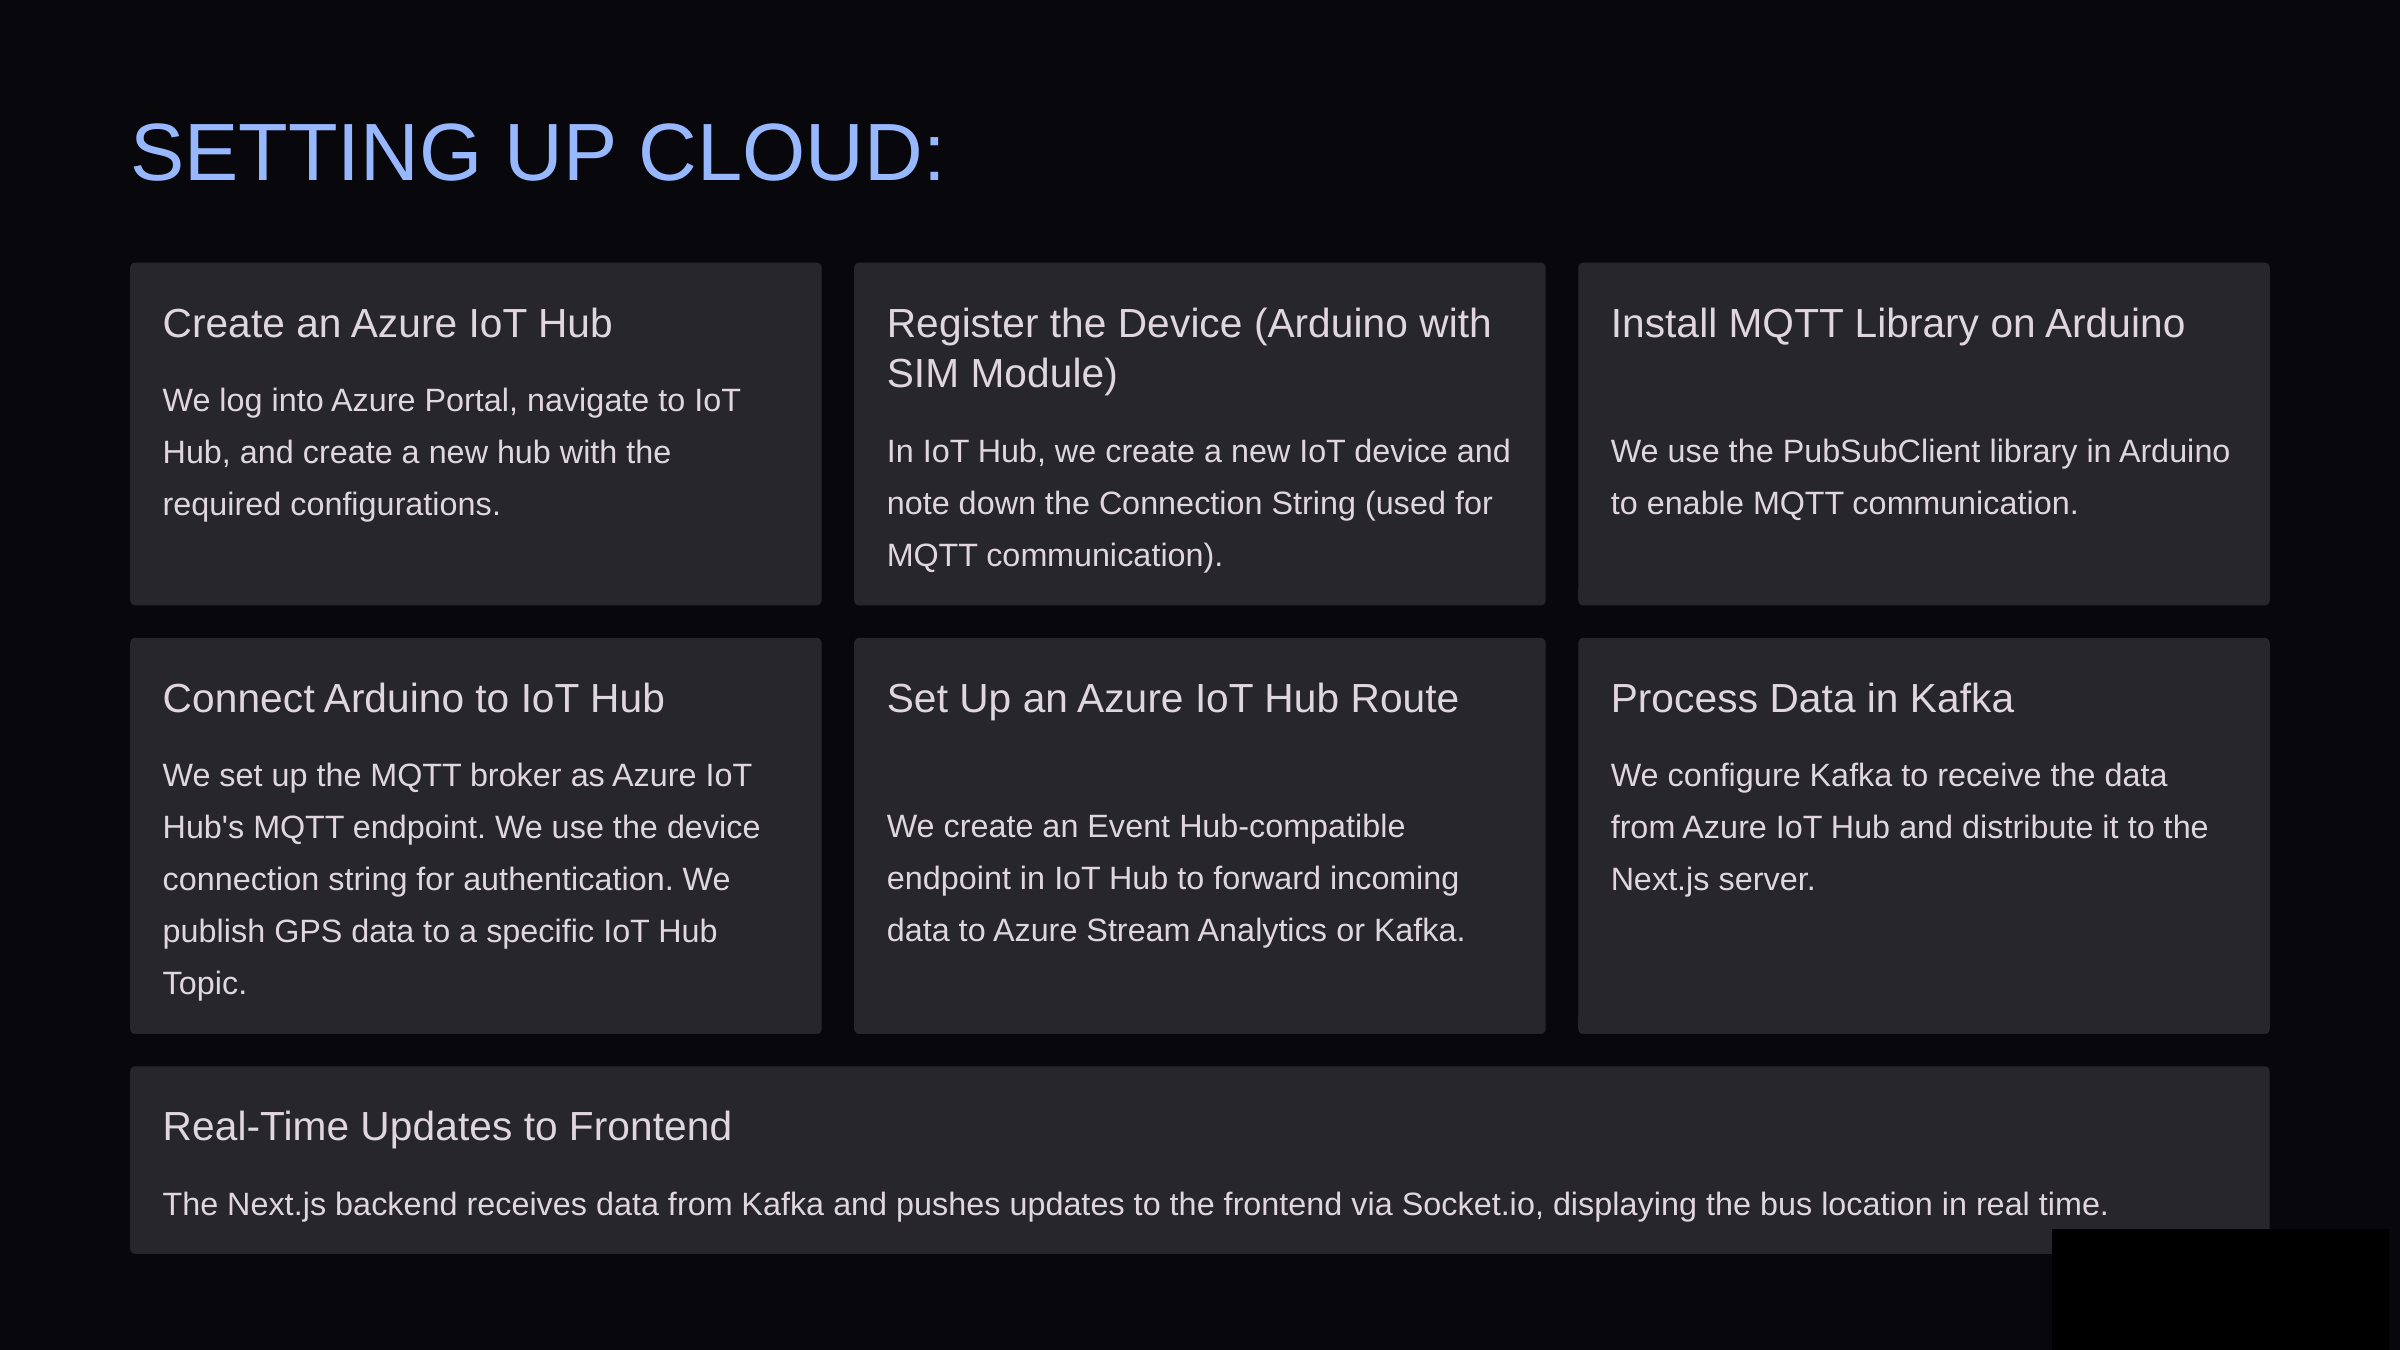

SETTING UP CLOUD:

Create an Azure IoT Hub
Register the Device (Arduino with SIM Module)
Install MQTT Library on Arduino
We log into Azure Portal, navigate to IoT Hub, and create a new hub with the required configurations.
In IoT Hub, we create a new IoT device and note down the Connection String (used for MQTT communication).
We use the PubSubClient library in Arduino to enable MQTT communication.

Connect Arduino to IoT Hub
Set Up an Azure IoT Hub Route
Process Data in Kafka
We set up the MQTT broker as Azure IoT Hub's MQTT endpoint. We use the device connection string for authentication. We publish GPS data to a specific IoT Hub Topic.
We configure Kafka to receive the data from Azure IoT Hub and distribute it to the Next.js server.
We create an Event Hub-compatible endpoint in IoT Hub to forward incoming data to Azure Stream Analytics or Kafka.

Real-Time Updates to Frontend
The Next.js backend receives data from Kafka and pushes updates to the frontend via Socket.io, displaying the bus location in real time.